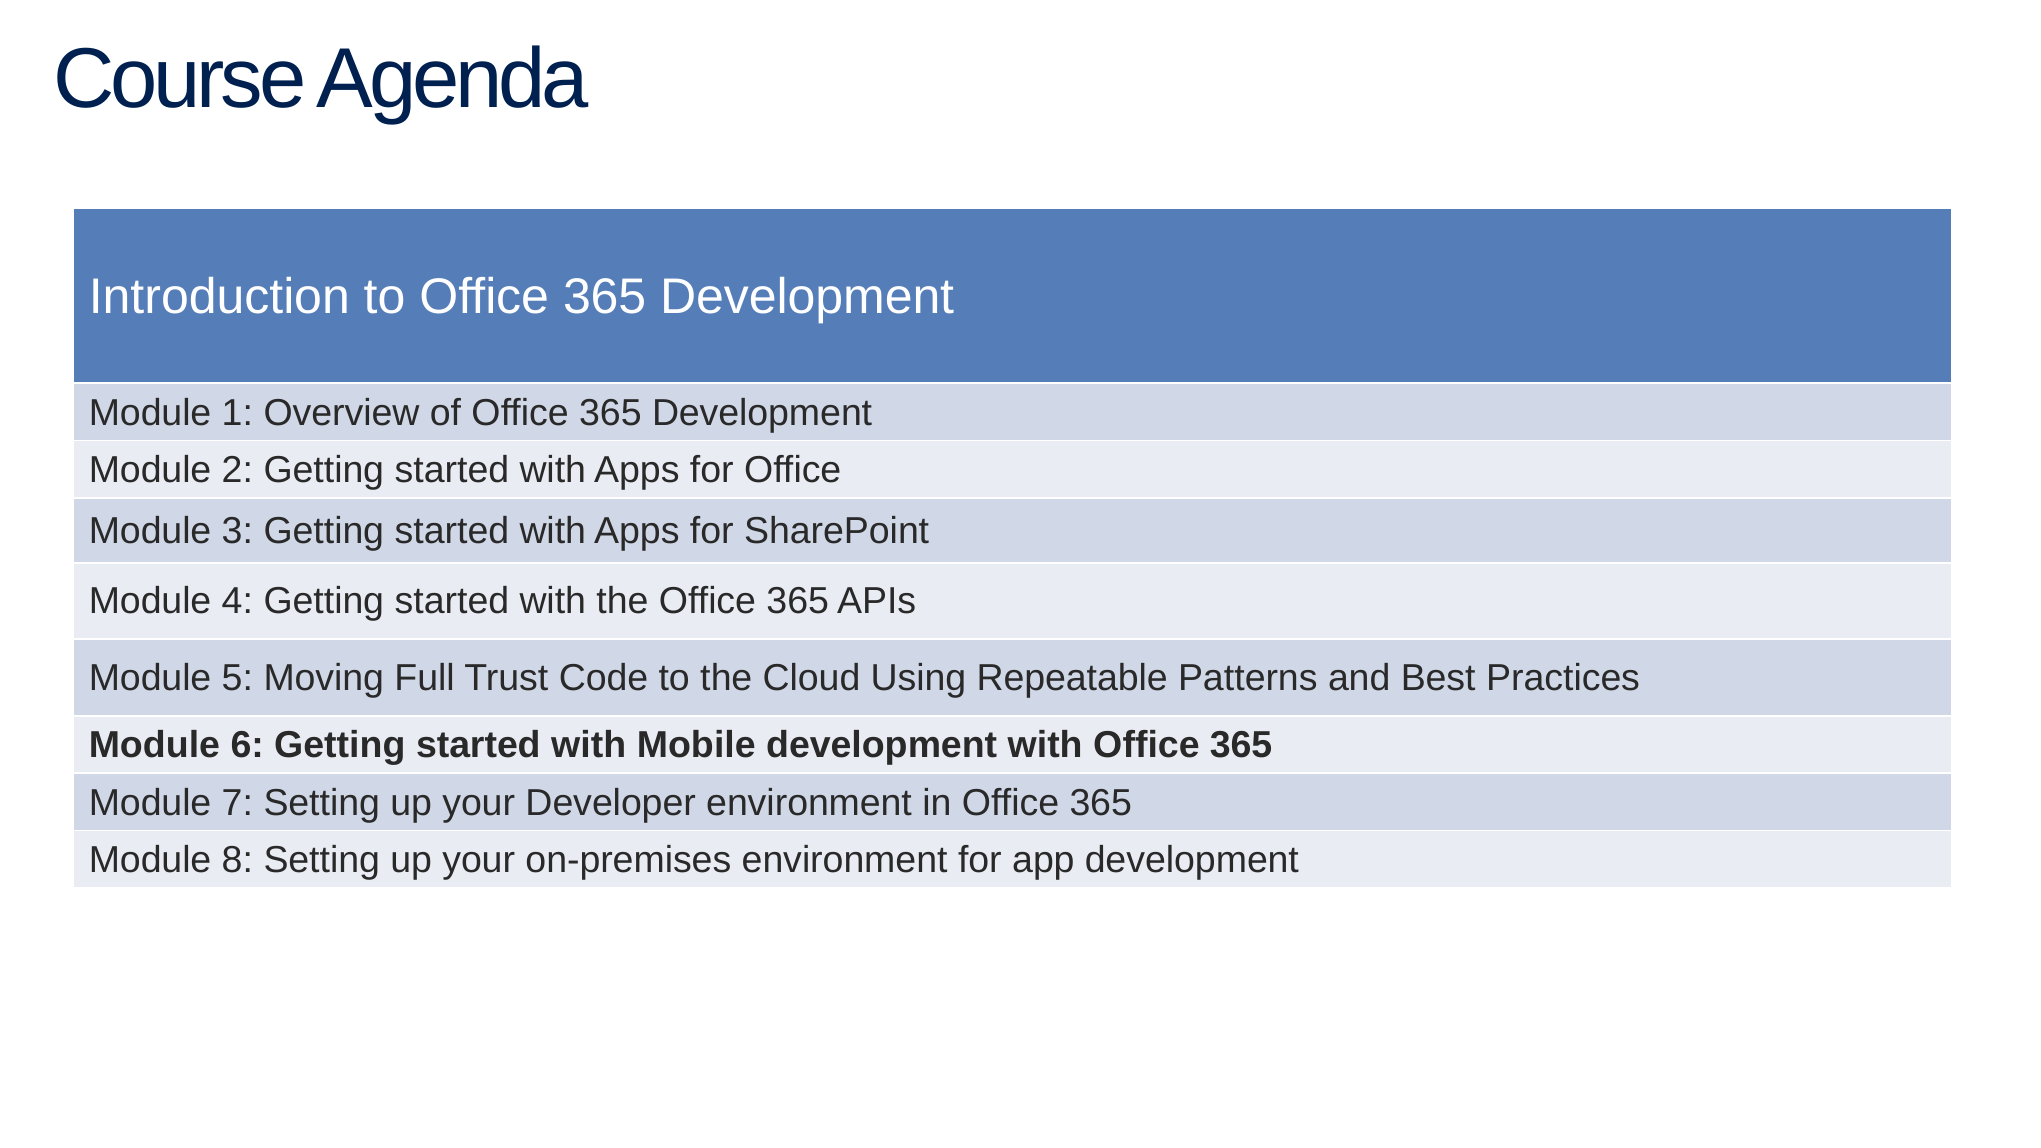

# Course Agenda
| Introduction to Office 365 Development |
| --- |
| Module 1: Overview of Office 365 Development |
| Module 2: Getting started with Apps for Office |
| Module 3: Getting started with Apps for SharePoint |
| Module 4: Getting started with the Office 365 APIs |
| Module 5: Moving Full Trust Code to the Cloud Using Repeatable Patterns and Best Practices |
| Module 6: Getting started with Mobile development with Office 365 |
| Module 7: Setting up your Developer environment in Office 365 |
| Module 8: Setting up your on-premises environment for app development |